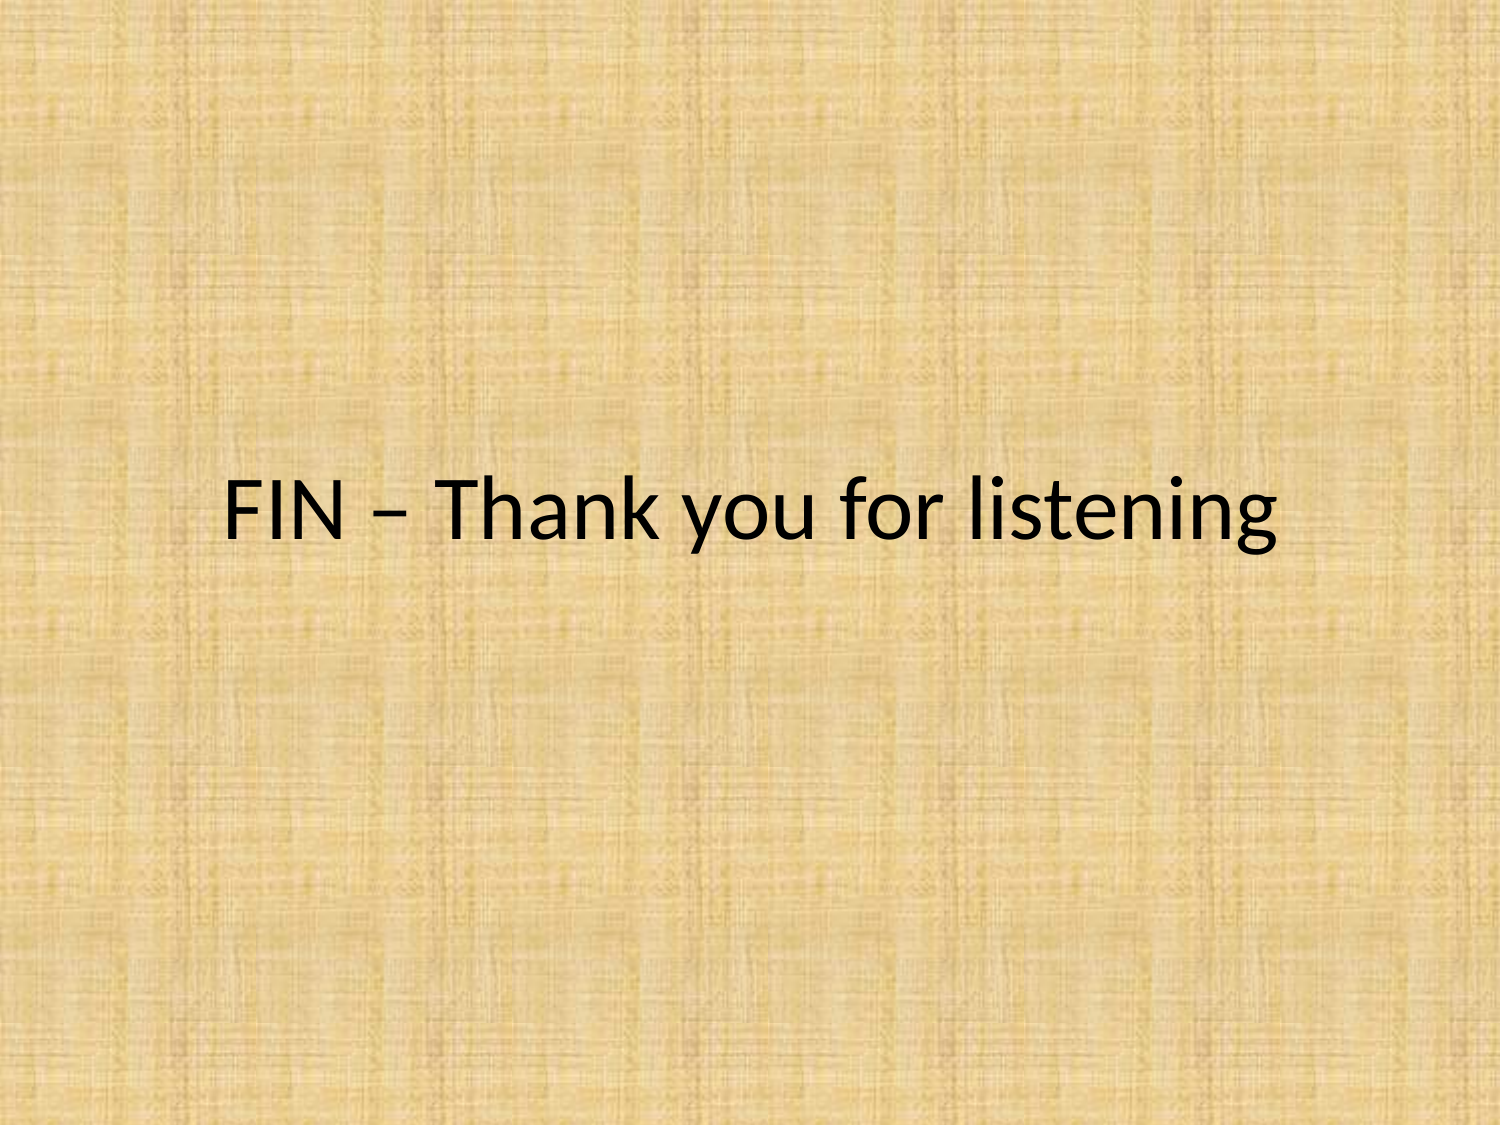

# FIN – Thank you for listening